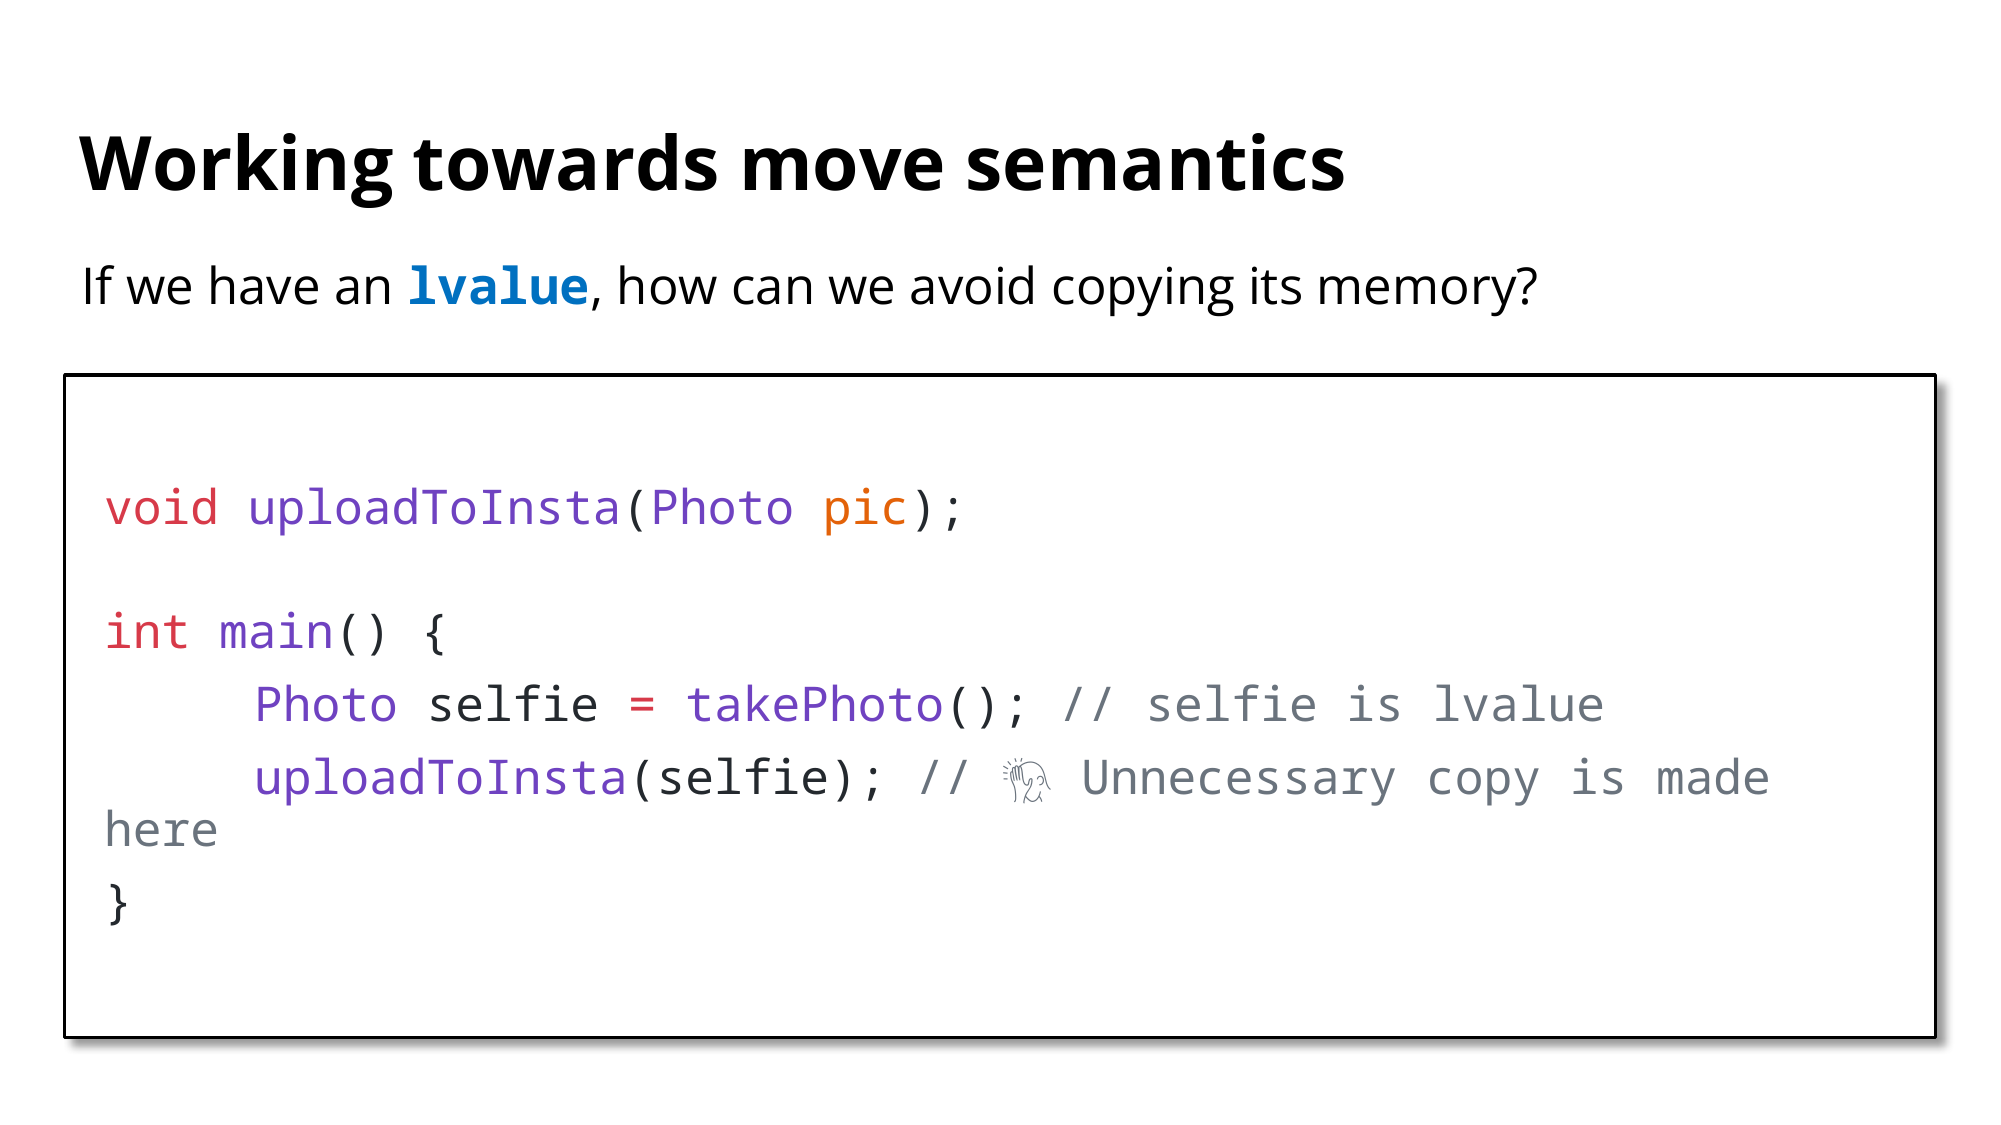

# Working towards move semantics
If we have an lvalue, how can we avoid copying its memory?
void uploadToInsta(Photo pic);
int main() {
	Photo selfie = takePhoto(); // selfie is lvalue
	uploadToInsta(selfie); // 🤦 Unnecessary copy is made here
}